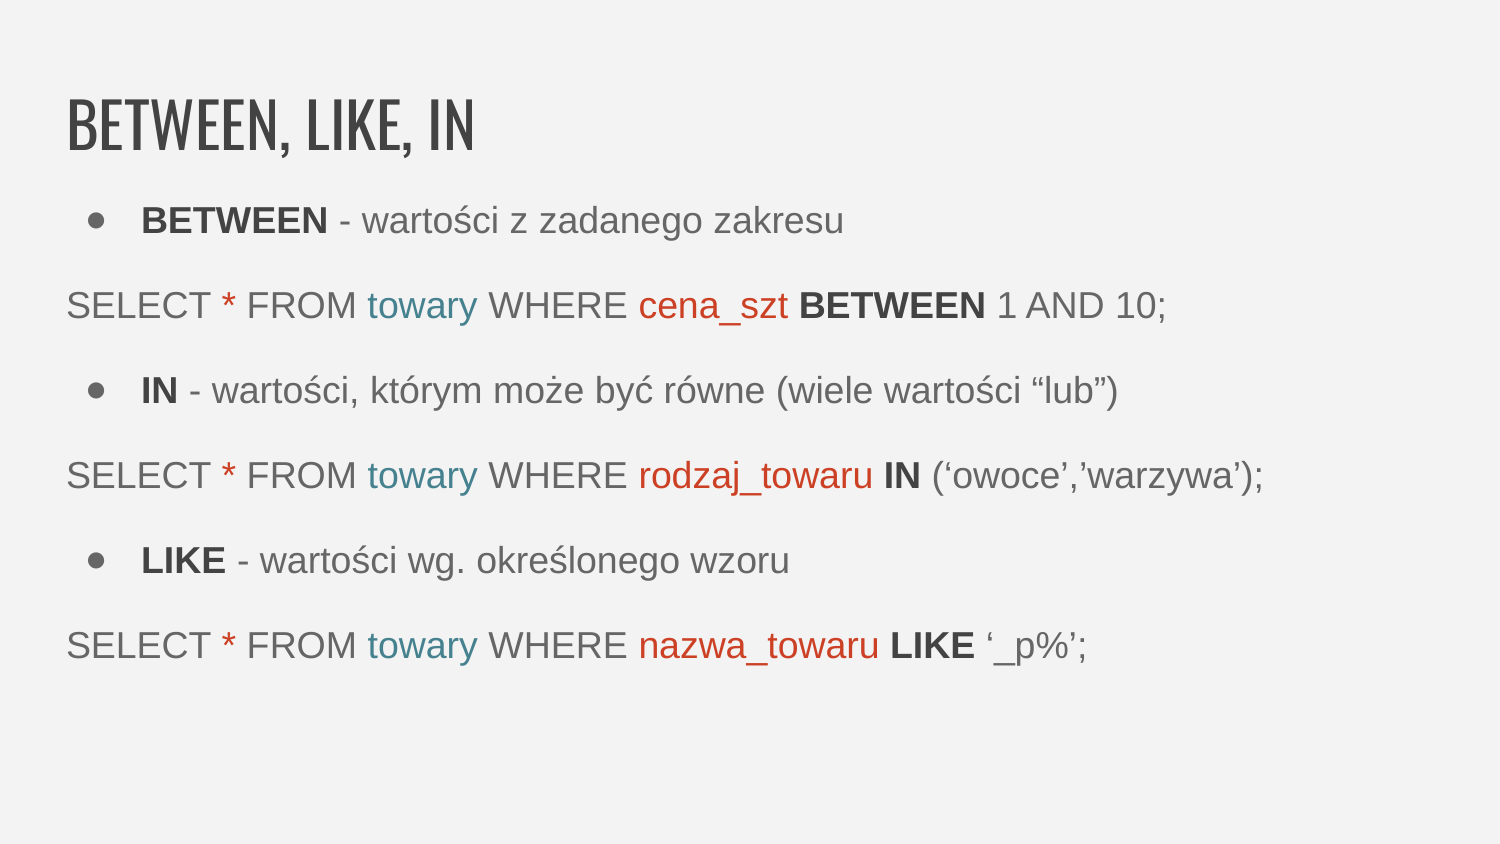

# BETWEEN, LIKE, IN
BETWEEN - wartości z zadanego zakresu
SELECT * FROM towary WHERE cena_szt BETWEEN 1 AND 10;
IN - wartości, którym może być równe (wiele wartości “lub”)
SELECT * FROM towary WHERE rodzaj_towaru IN (‘owoce’,’warzywa’);
LIKE - wartości wg. określonego wzoru
SELECT * FROM towary WHERE nazwa_towaru LIKE ‘_p%’;